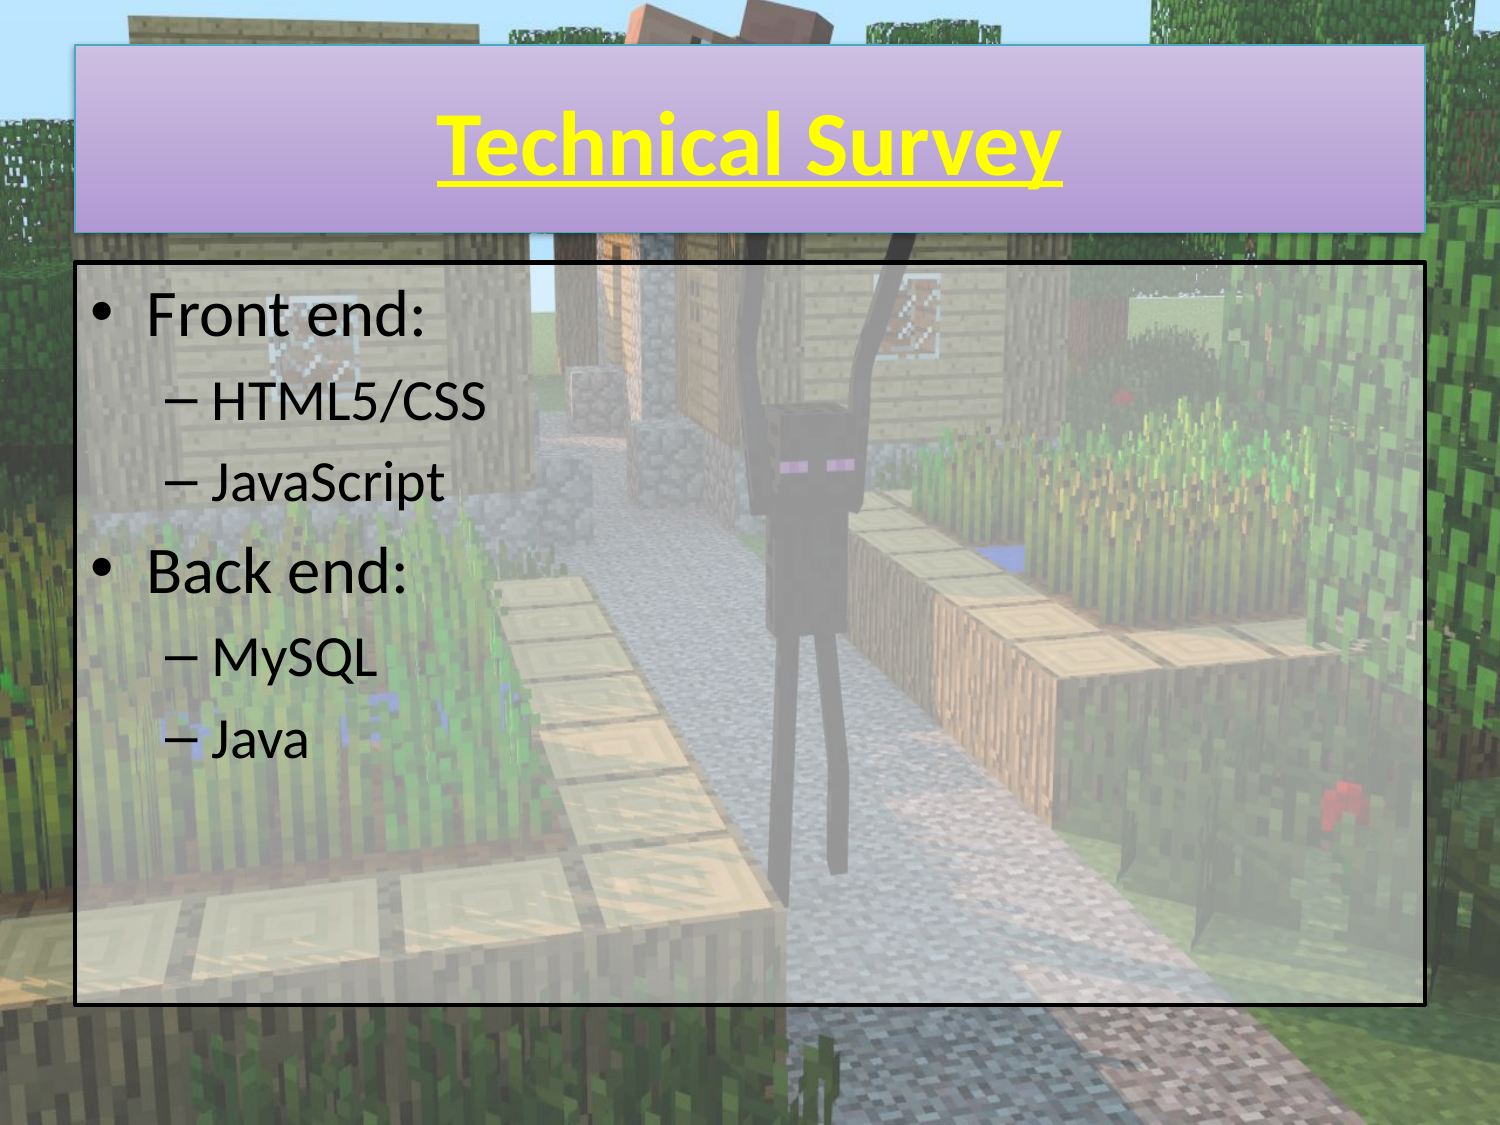

# Technical Survey
Front end:
HTML5/CSS
JavaScript
Back end:
MySQL
Java